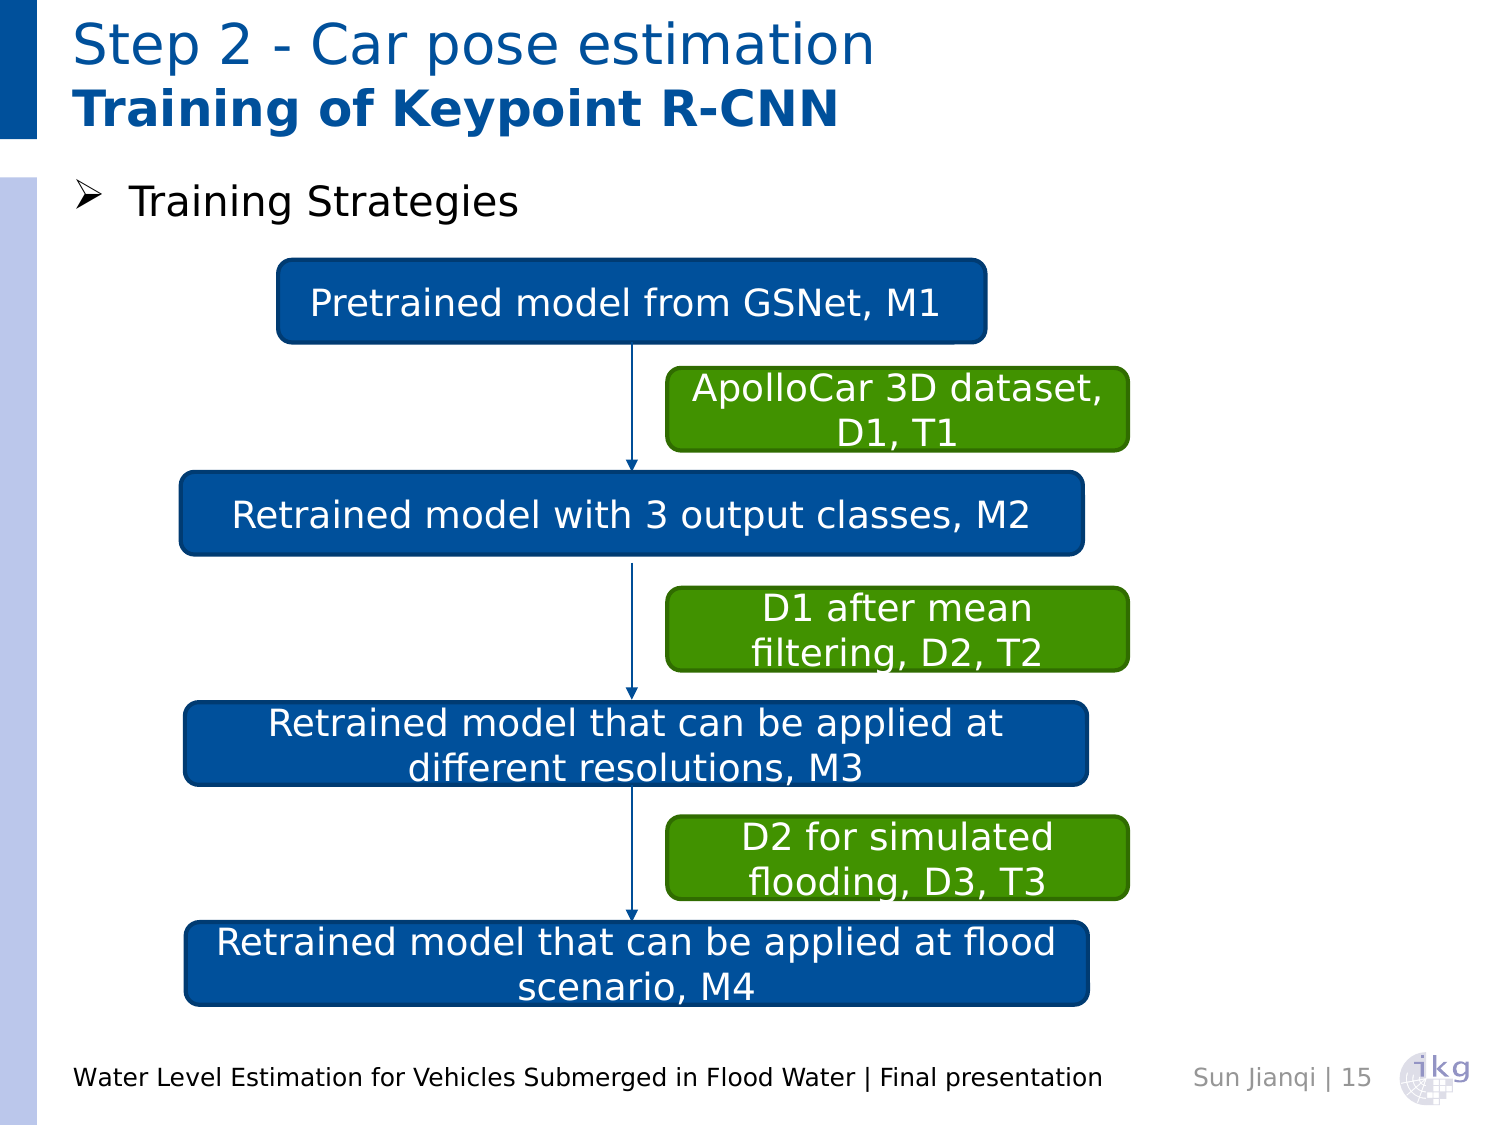

# Step 2 - Car pose estimation Training of Keypoint R-CNN
Training Strategies
Pretrained model from GSNet, M1
ApolloCar 3D dataset, D1, T1
Retrained model with 3 output classes, M2
D1 after mean filtering, D2, T2
Retrained model that can be applied at different resolutions, M3
D2 for simulated flooding, D3, T3
Retrained model that can be applied at flood scenario, M4